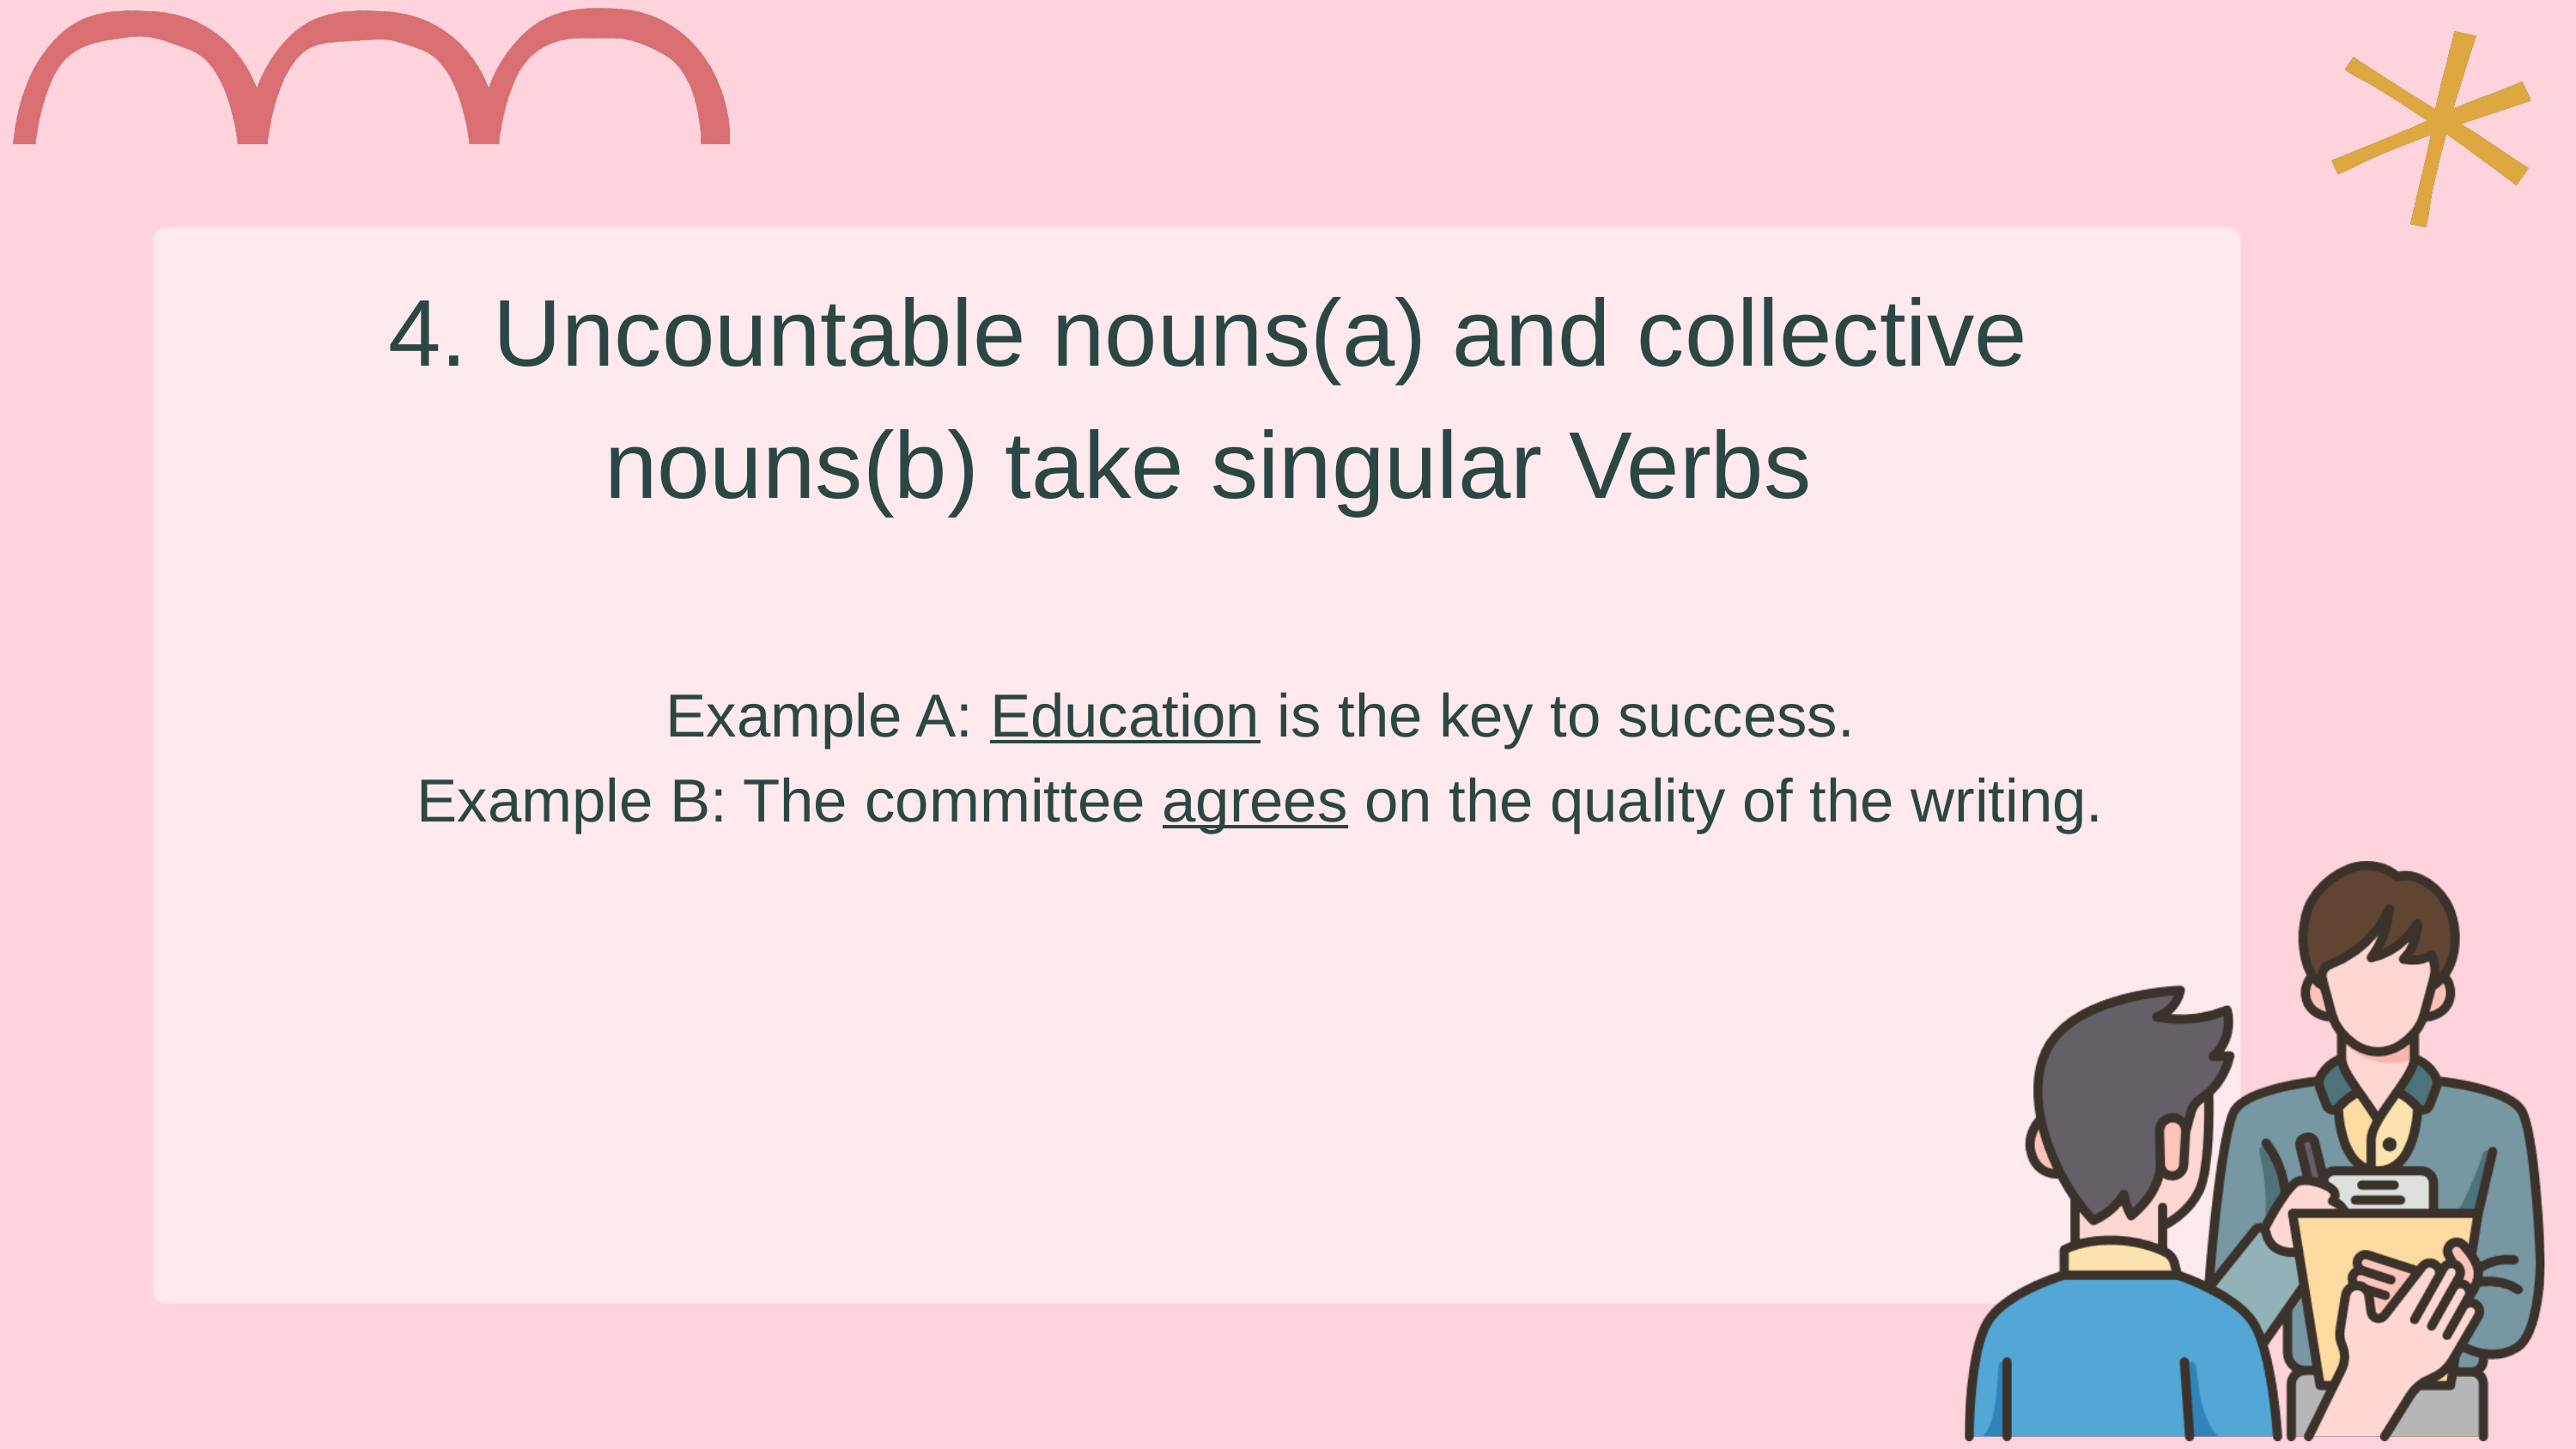

4. Uncountable nouns(a) and collective nouns(b) take singular Verbs
Example A: Education is the key to success.
Example B: The committee agrees on the quality of the writing.